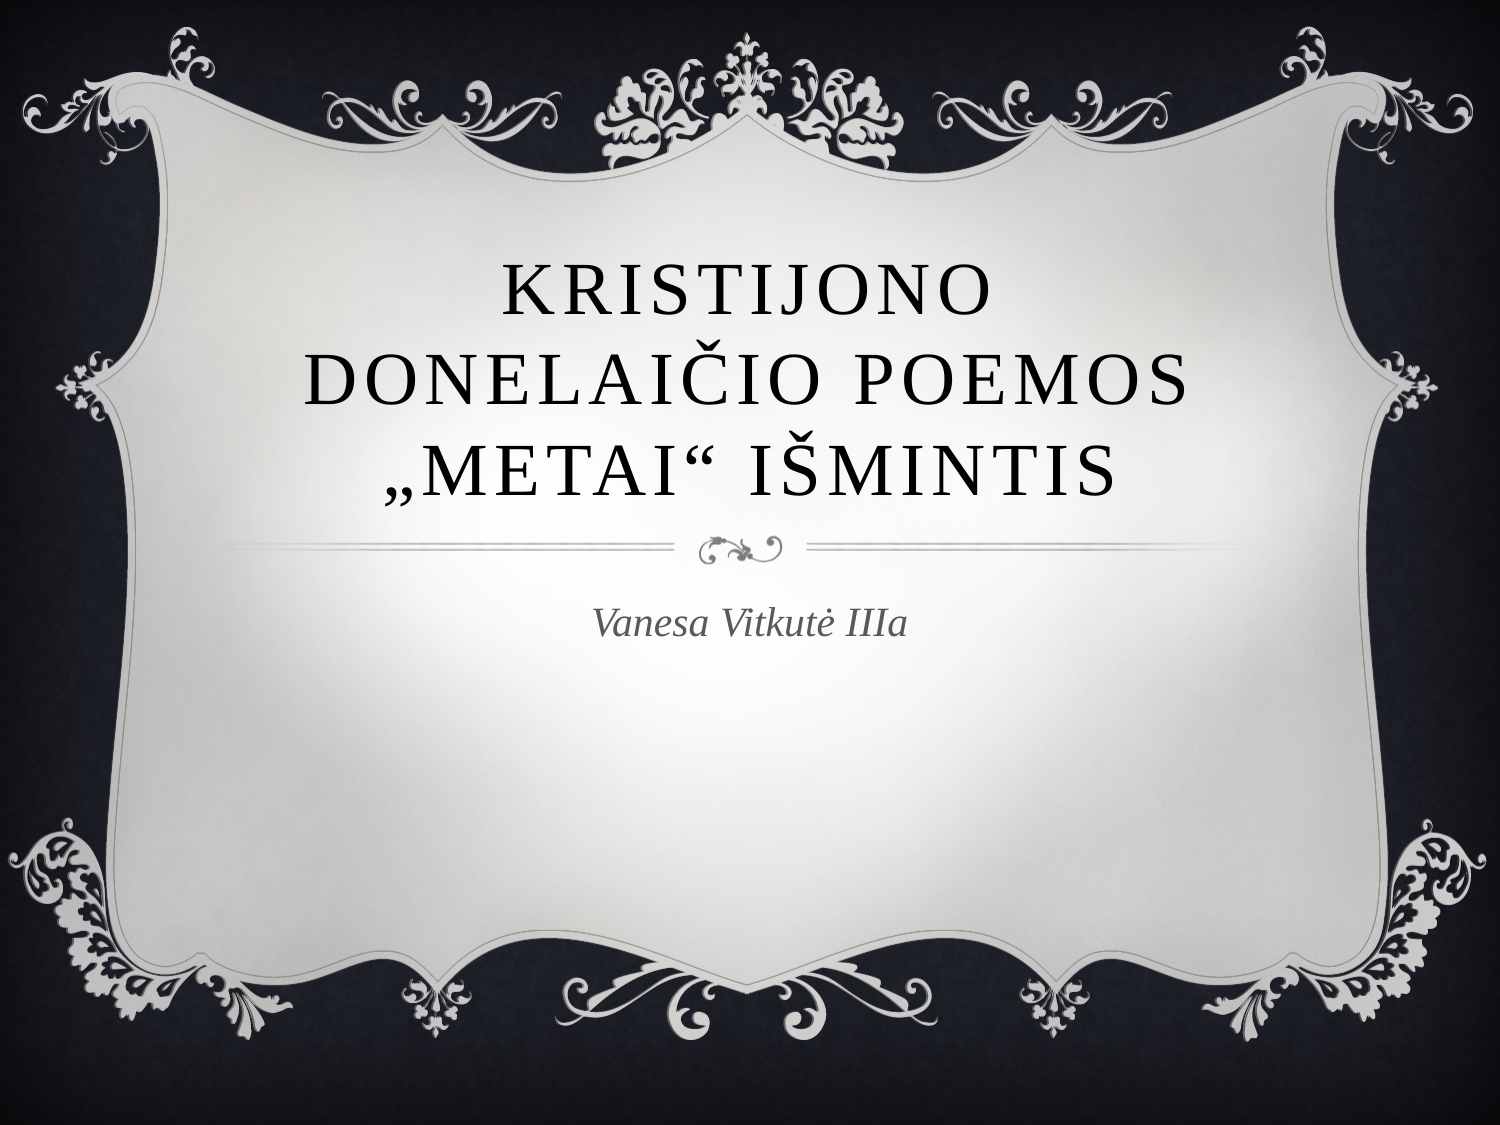

# Kristijono Donelaičio poemos „Metai“ išmintis
Vanesa Vitkutė IIIa